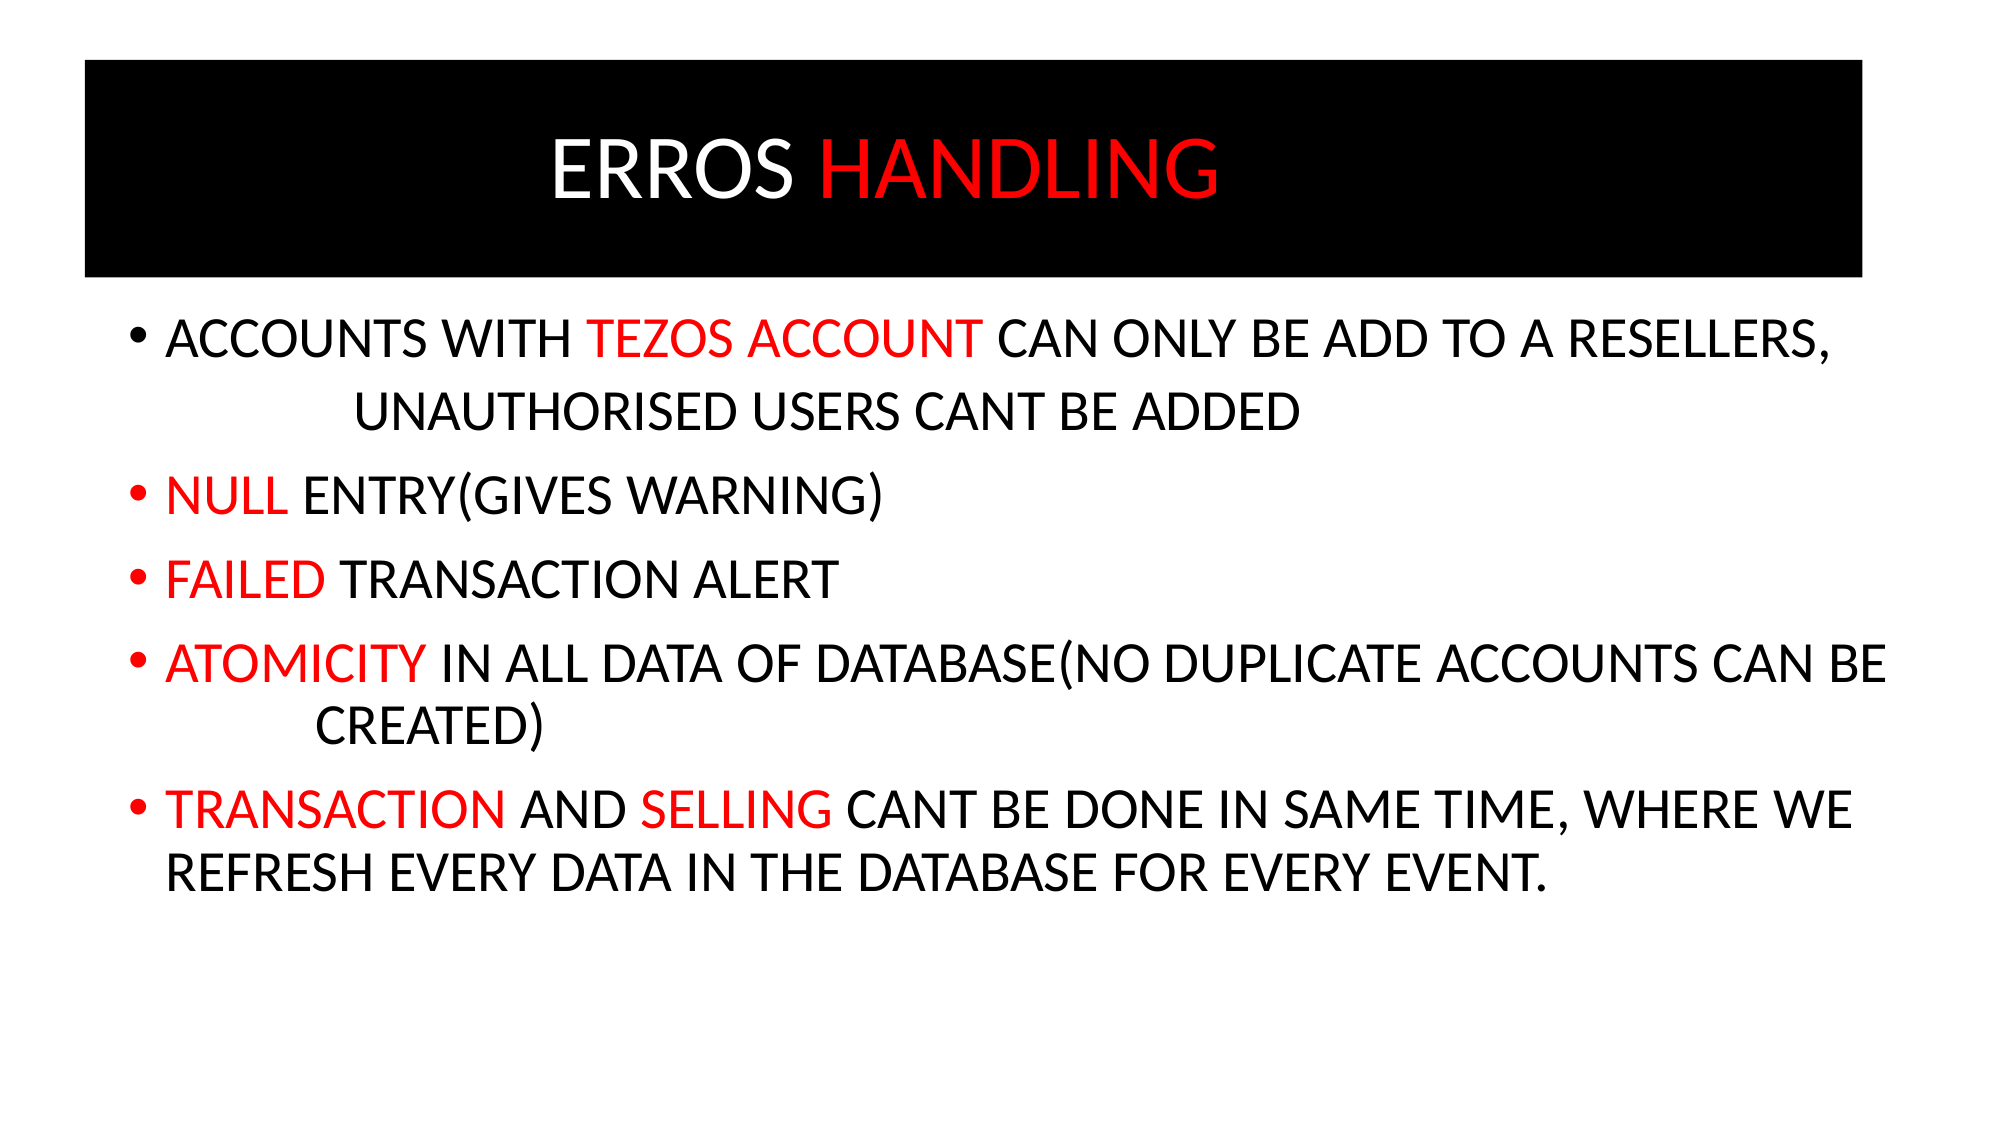

# ERROS HANDLING:
ACCOUNTS WITH TEZOS ACCOUNT CAN ONLY BE ADD TO A RESELLERS,
	UNAUTHORISED USERS CANT BE ADDED
NULL ENTRY(GIVES WARNING)
FAILED TRANSACTION ALERT
ATOMICITY IN ALL DATA OF DATABASE(NO DUPLICATE ACCOUNTS CAN BE	CREATED)
TRANSACTION AND SELLING CANT BE DONE IN SAME TIME, WHERE WE REFRESH EVERY DATA IN THE DATABASE FOR EVERY EVENT.